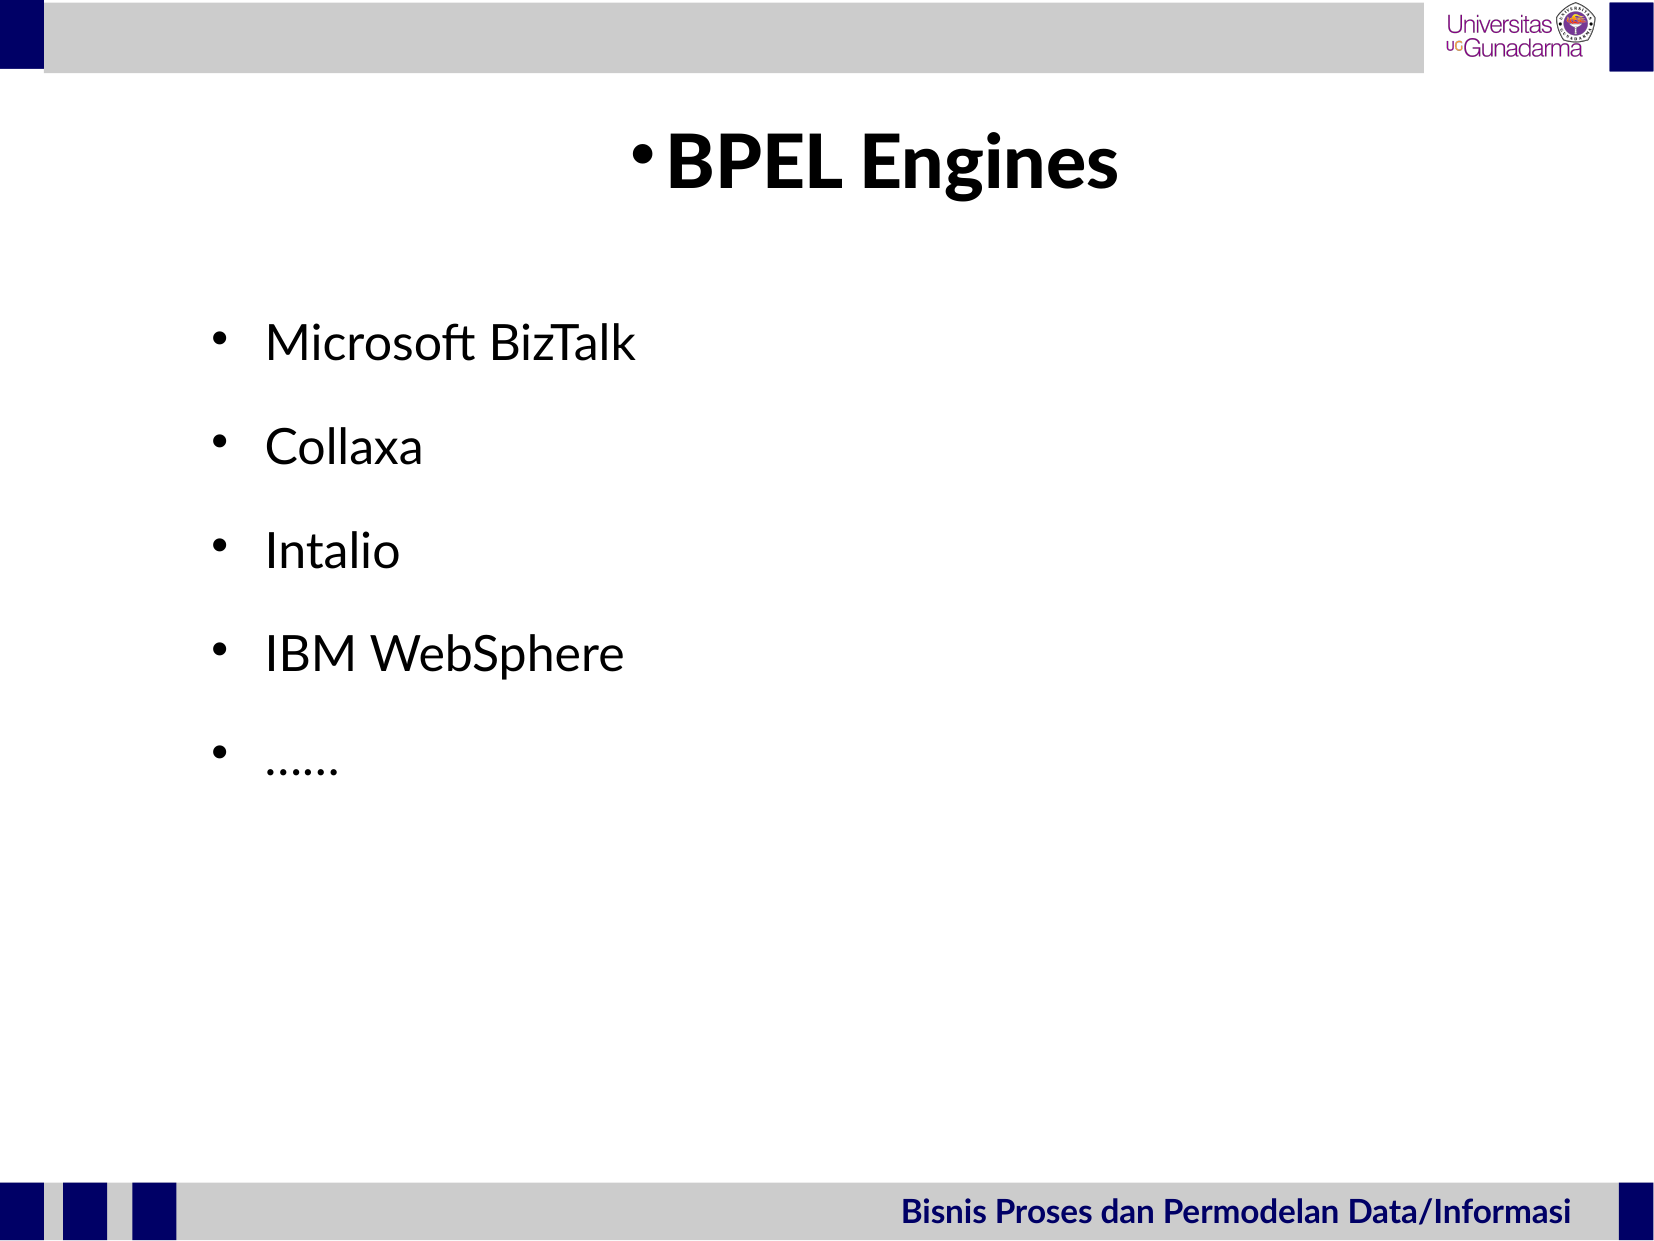

BPEL Engines
Microsoft BizTalk
Collaxa
Intalio
IBM WebSphere
……